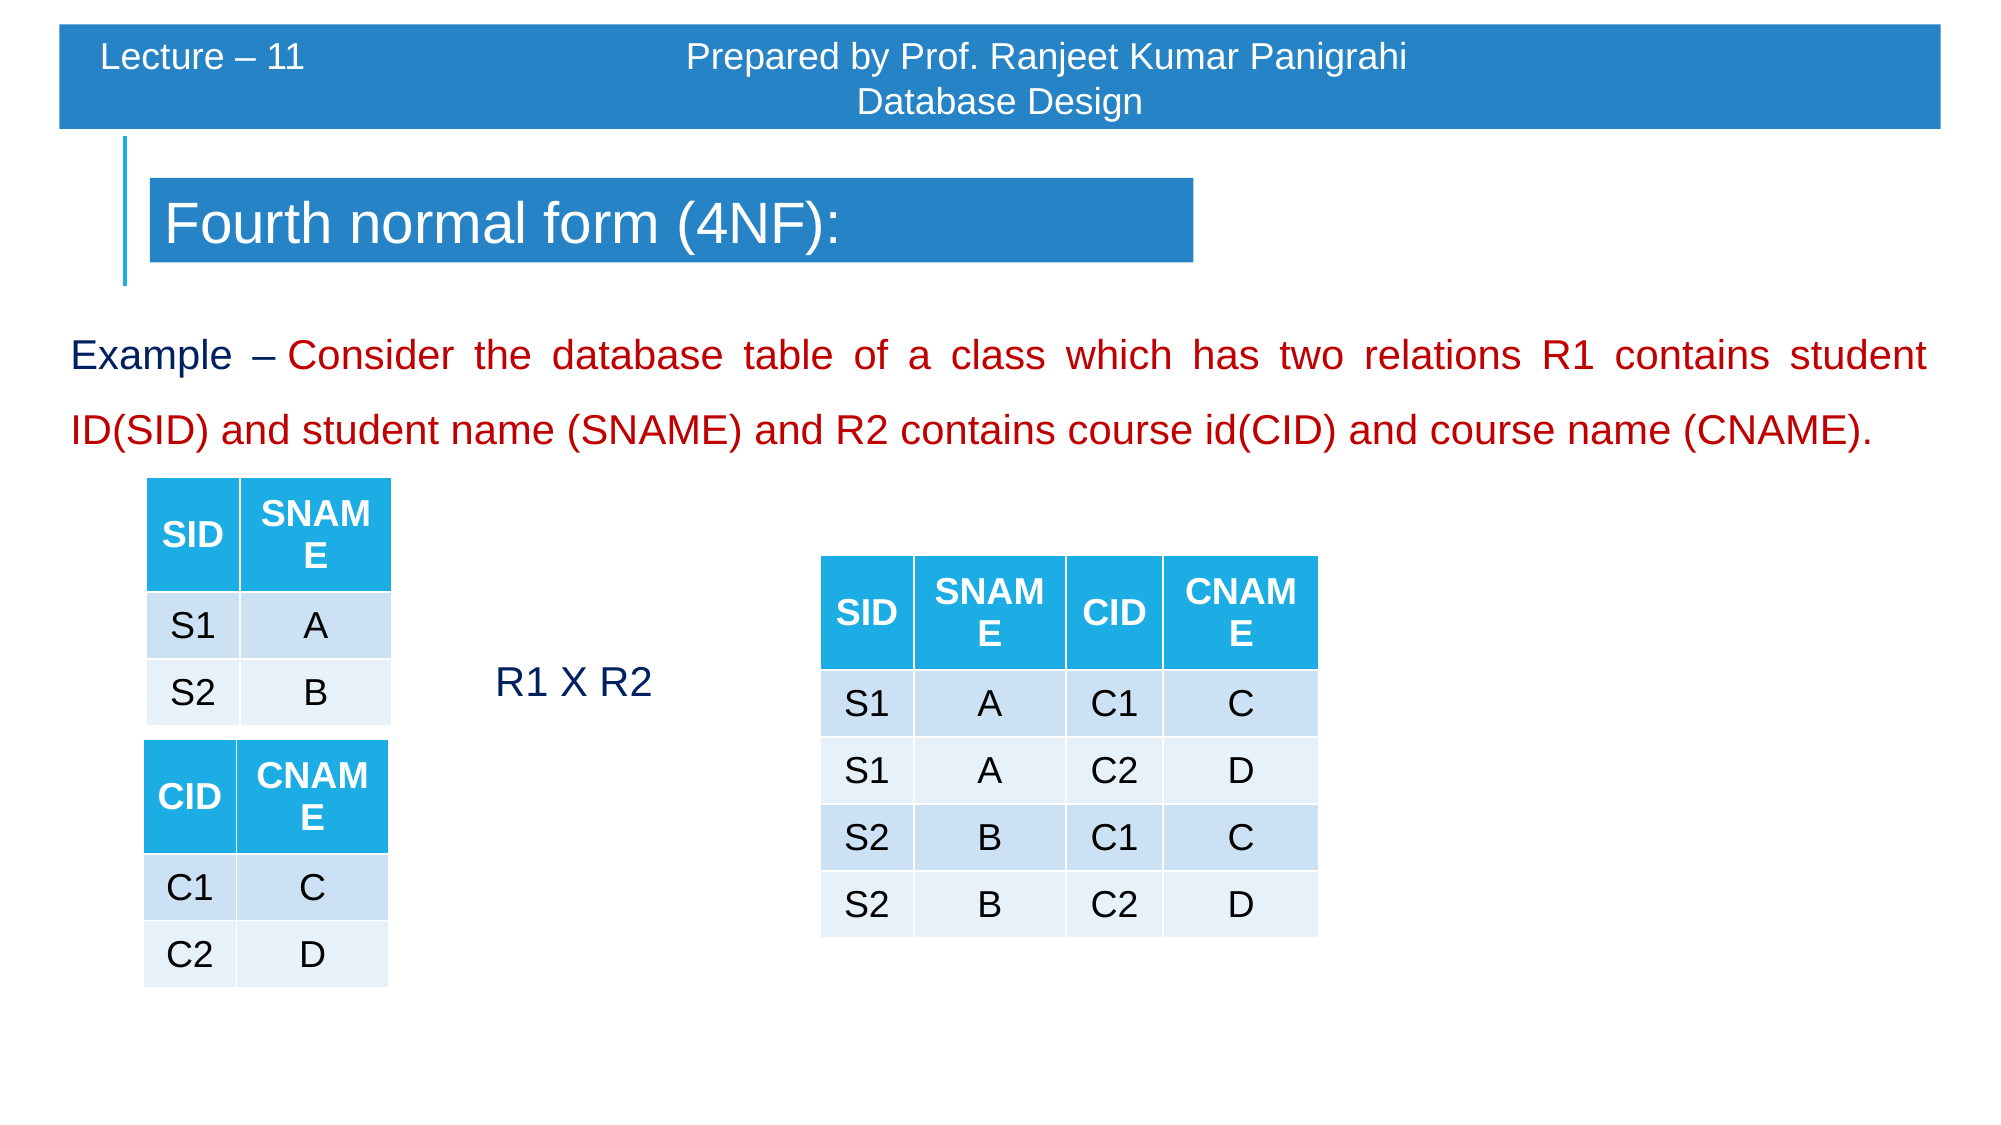

Lecture – 11 		             Prepared by Prof. Ranjeet Kumar Panigrahi				Database Design
Fourth normal form (4NF):
Example – Consider the database table of a class which has two relations R1 contains student ID(SID) and student name (SNAME) and R2 contains course id(CID) and course name (CNAME).
| SID | SNAME |
| --- | --- |
| S1 | A |
| S2 | B |
| SID | SNAME | CID | CNAME |
| --- | --- | --- | --- |
| S1 | A | C1 | C |
| S1 | A | C2 | D |
| S2 | B | C1 | C |
| S2 | B | C2 | D |
R1 X R2
| CID | CNAME |
| --- | --- |
| C1 | C |
| C2 | D |